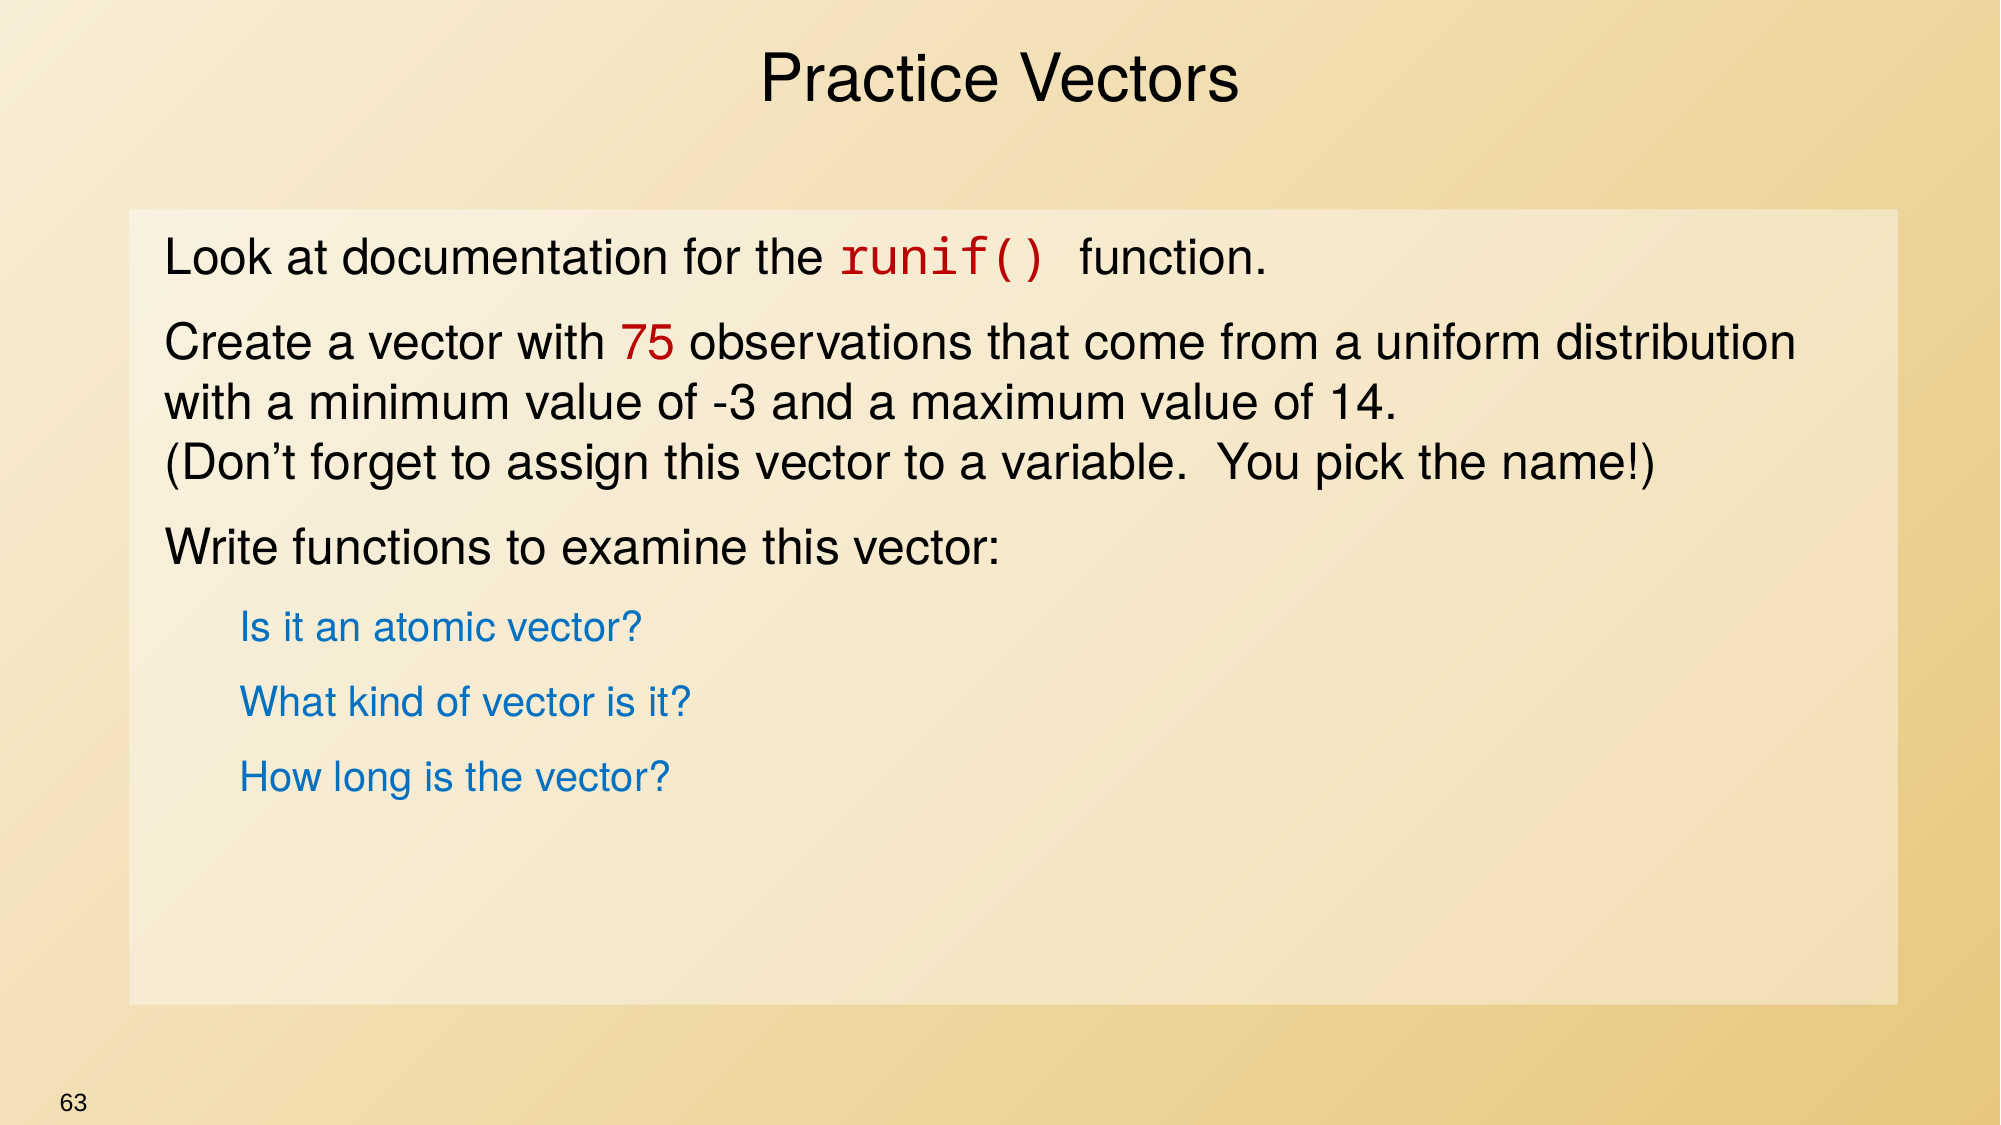

# Practice Vectors
Look at documentation for the runif() function.
Create a vector with 75 observations that come from a uniform distribution with a minimum value of -3 and a maximum value of 14.
(Don’t forget to assign this vector to a variable.  You pick the name!)
Write functions to examine this vector:
Is it an atomic vector?
What kind of vector is it?
How long is the vector?